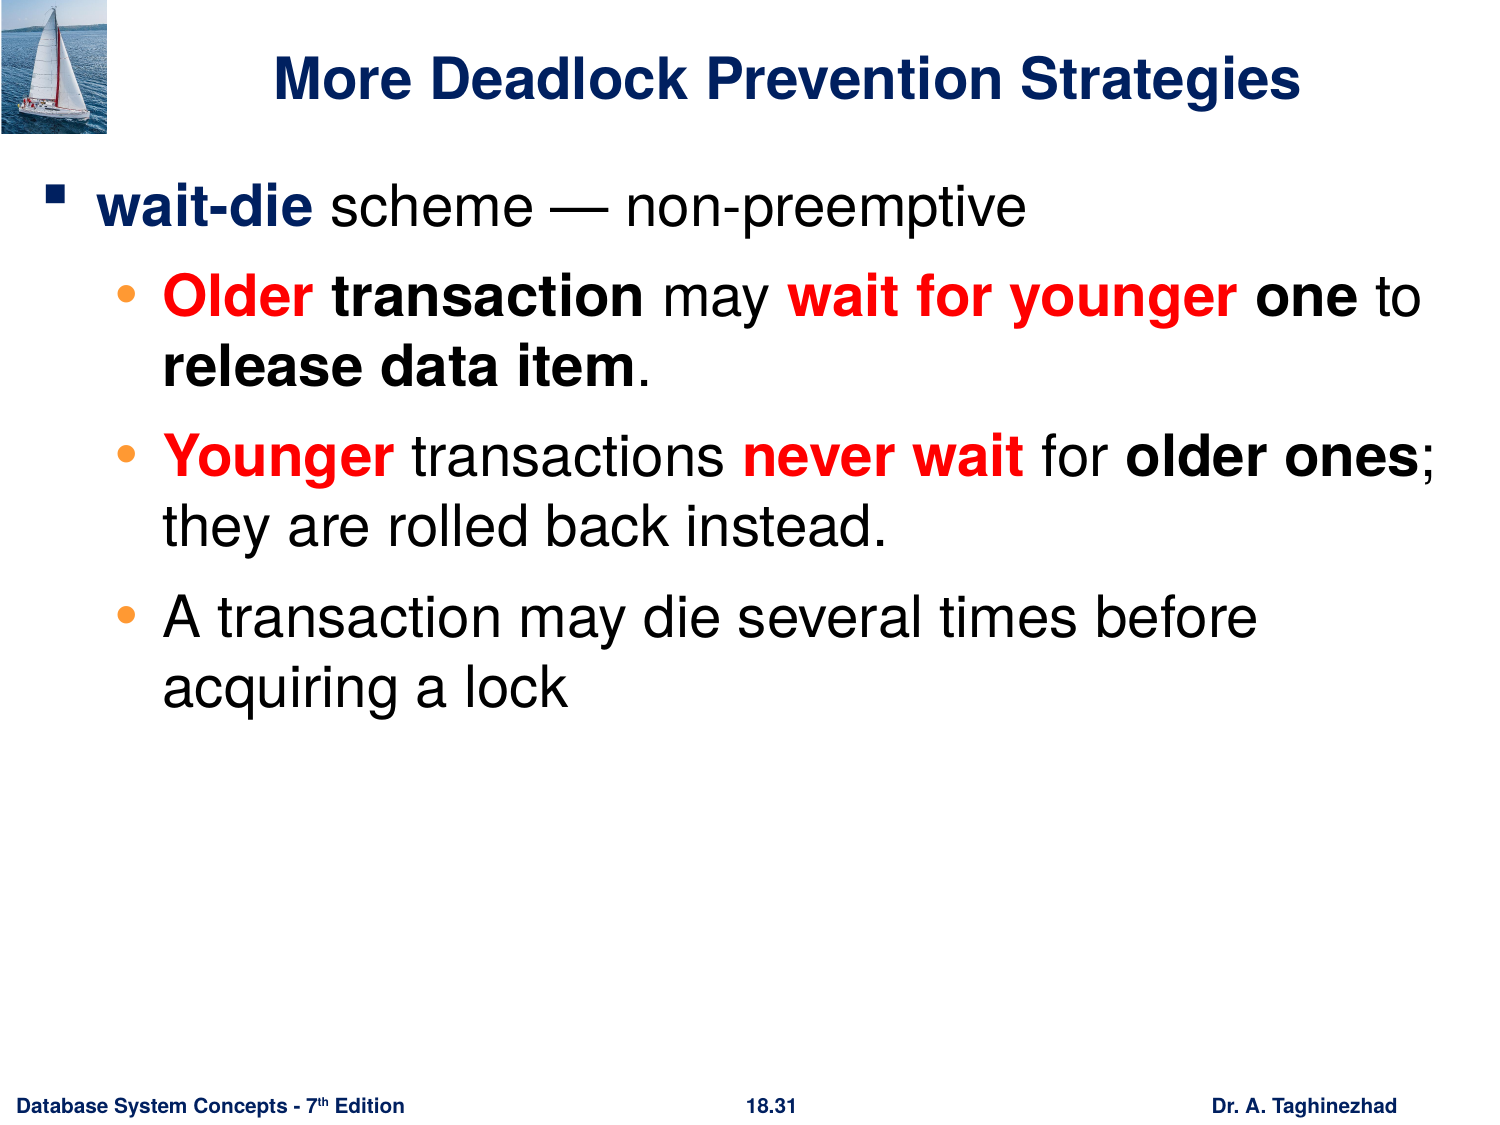

# More Deadlock Prevention Strategies
wait-die scheme — non-preemptive
Older transaction may wait for younger one to release data item.
Younger transactions never wait for older ones; they are rolled back instead.
A transaction may die several times before acquiring a lock